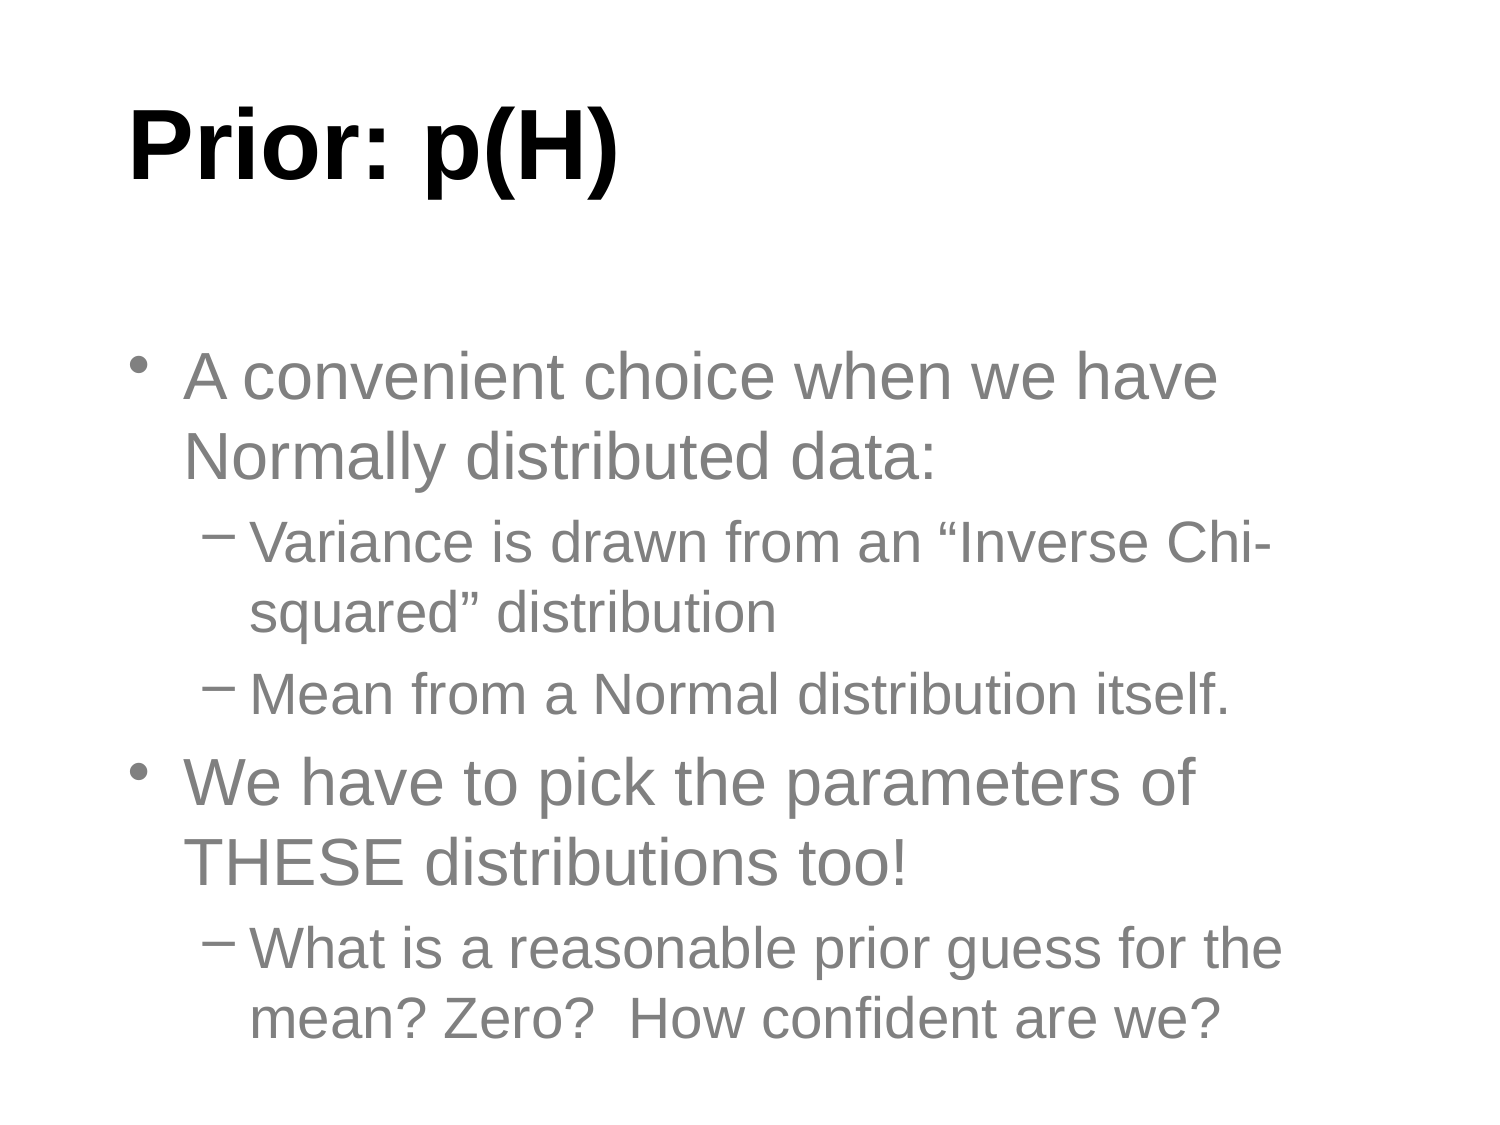

# Prior: p(H)
A convenient choice when we have Normally distributed data:
Variance is drawn from an “Inverse Chi-squared” distribution
Mean from a Normal distribution itself.
We have to pick the parameters of THESE distributions too!
What is a reasonable prior guess for the mean? Zero?  How confident are we?
22